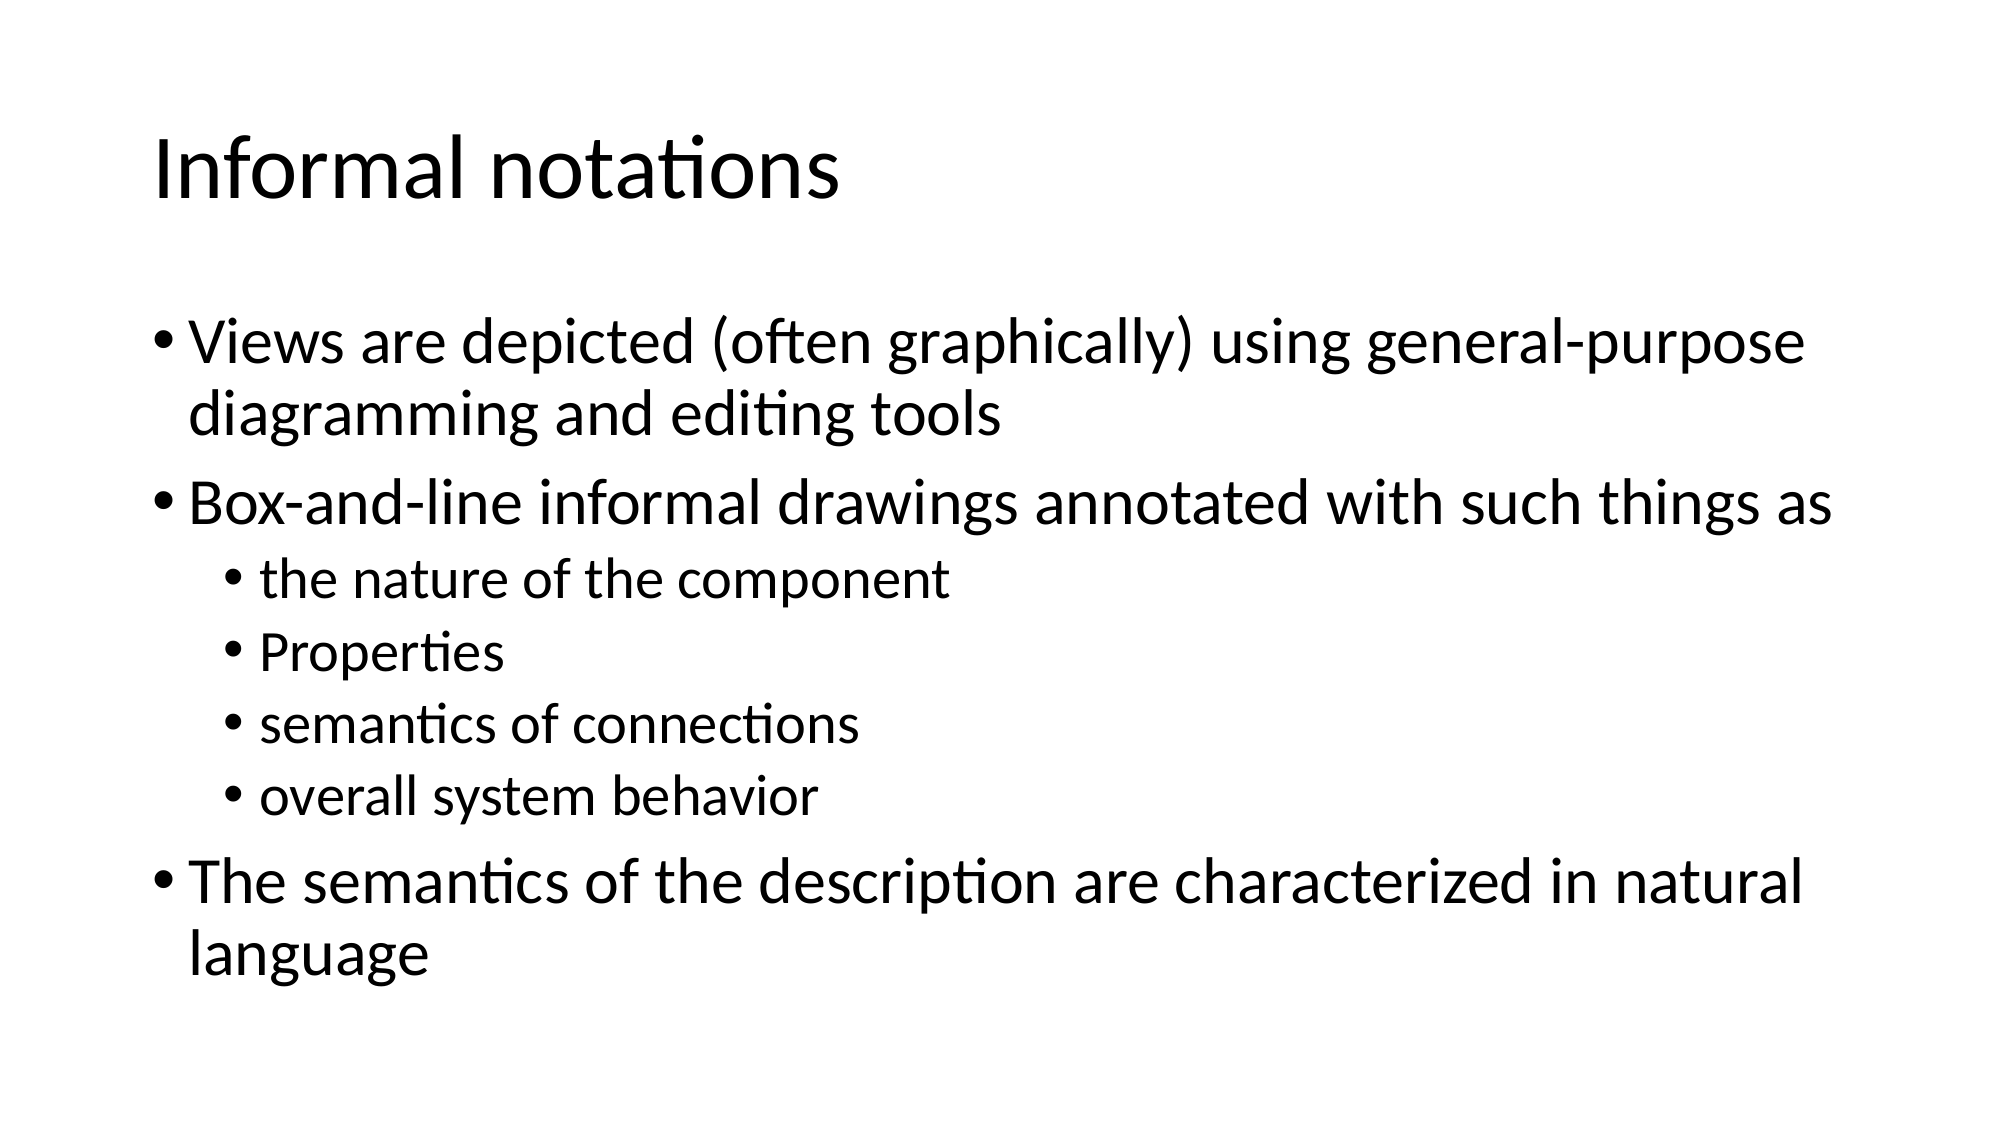

# Informal notations
Views are depicted (often graphically) using general-purpose diagramming and editing tools
Box-and-line informal drawings annotated with such things as
the nature of the component
Properties
semantics of connections
overall system behavior
The semantics of the description are characterized in natural language